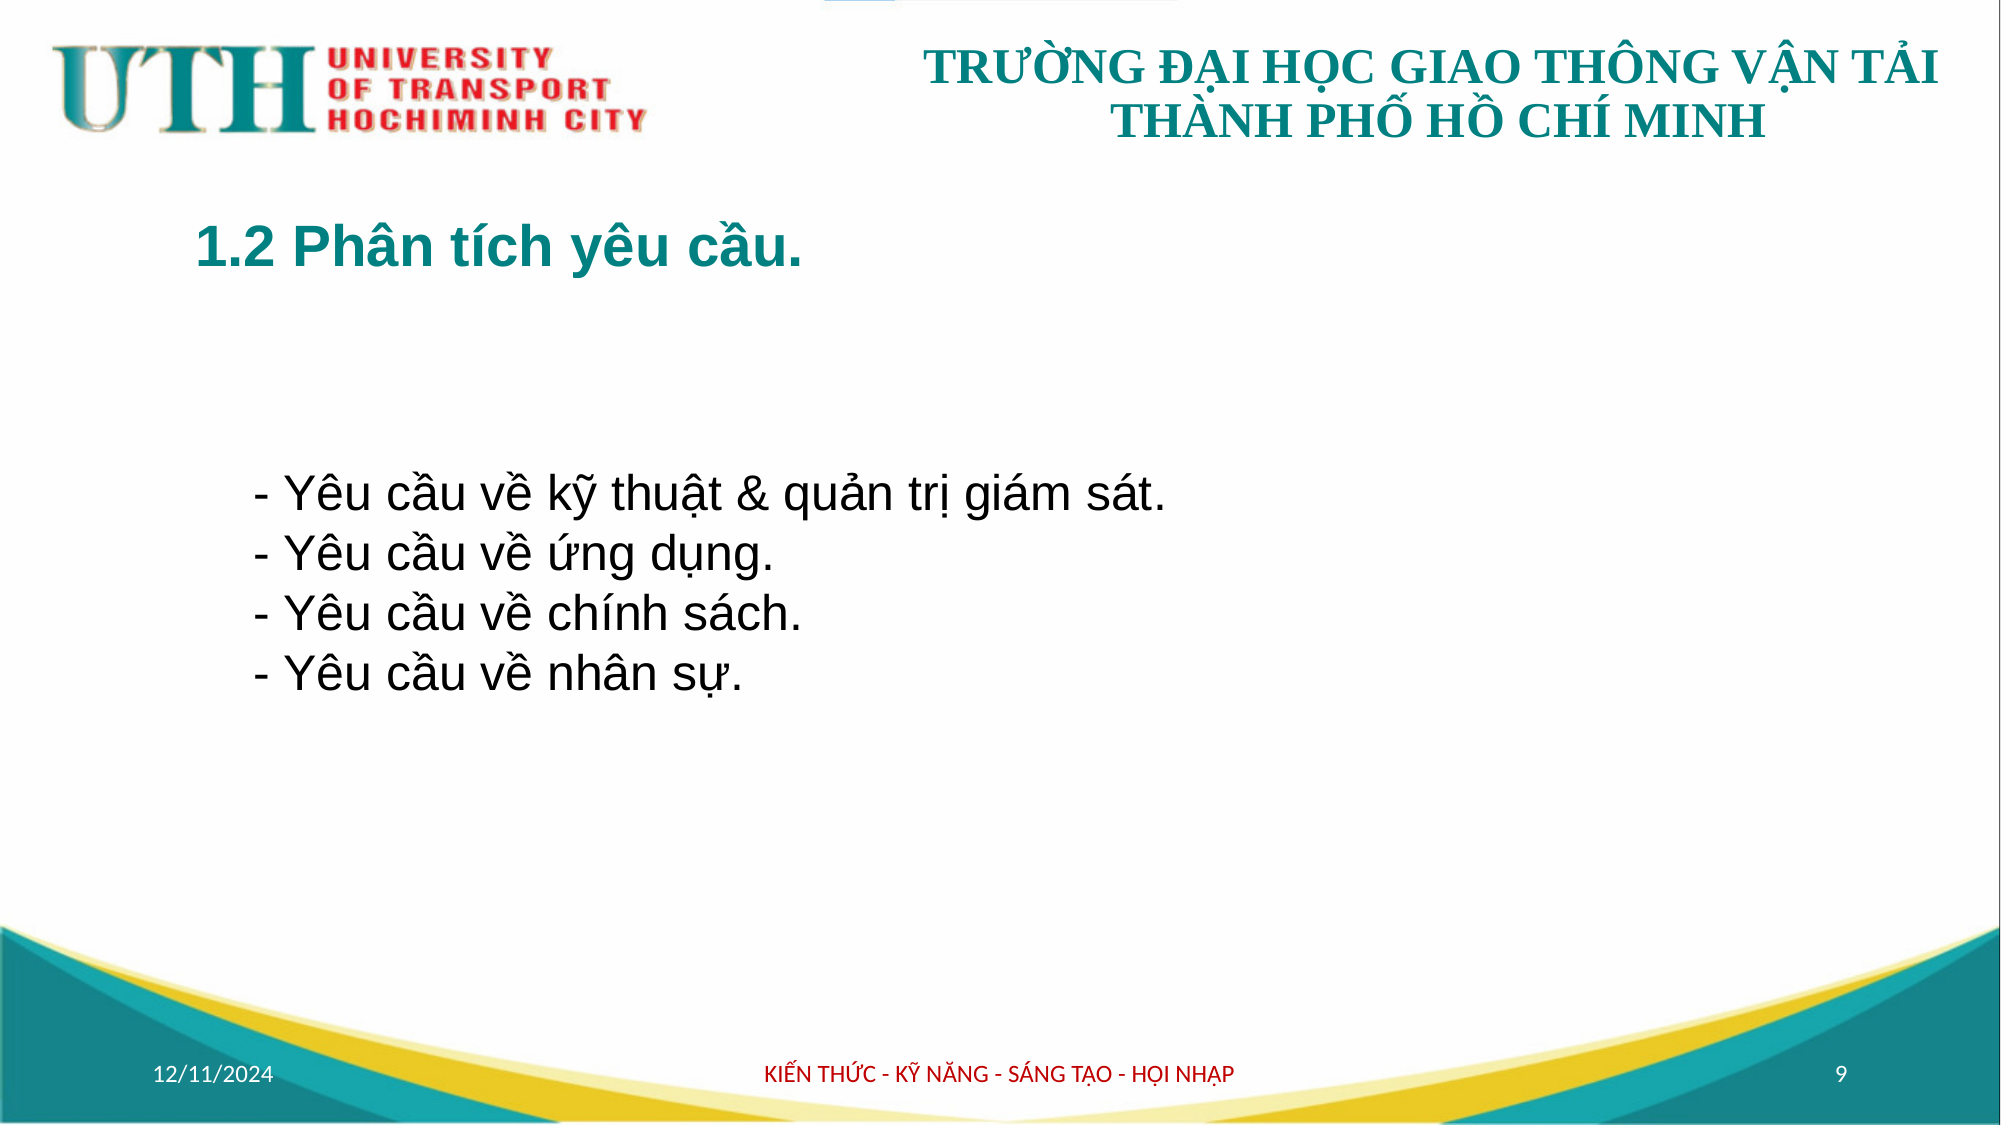

1.2 Phân tích yêu cầu.
- Yêu cầu về kỹ thuật & quản trị giám sát.
- Yêu cầu về ứng dụng.
- Yêu cầu về chính sách.
- Yêu cầu về nhân sự.
12/11/2024
KIẾN THỨC - KỸ NĂNG - SÁNG TẠO - HỘI NHẬP
9